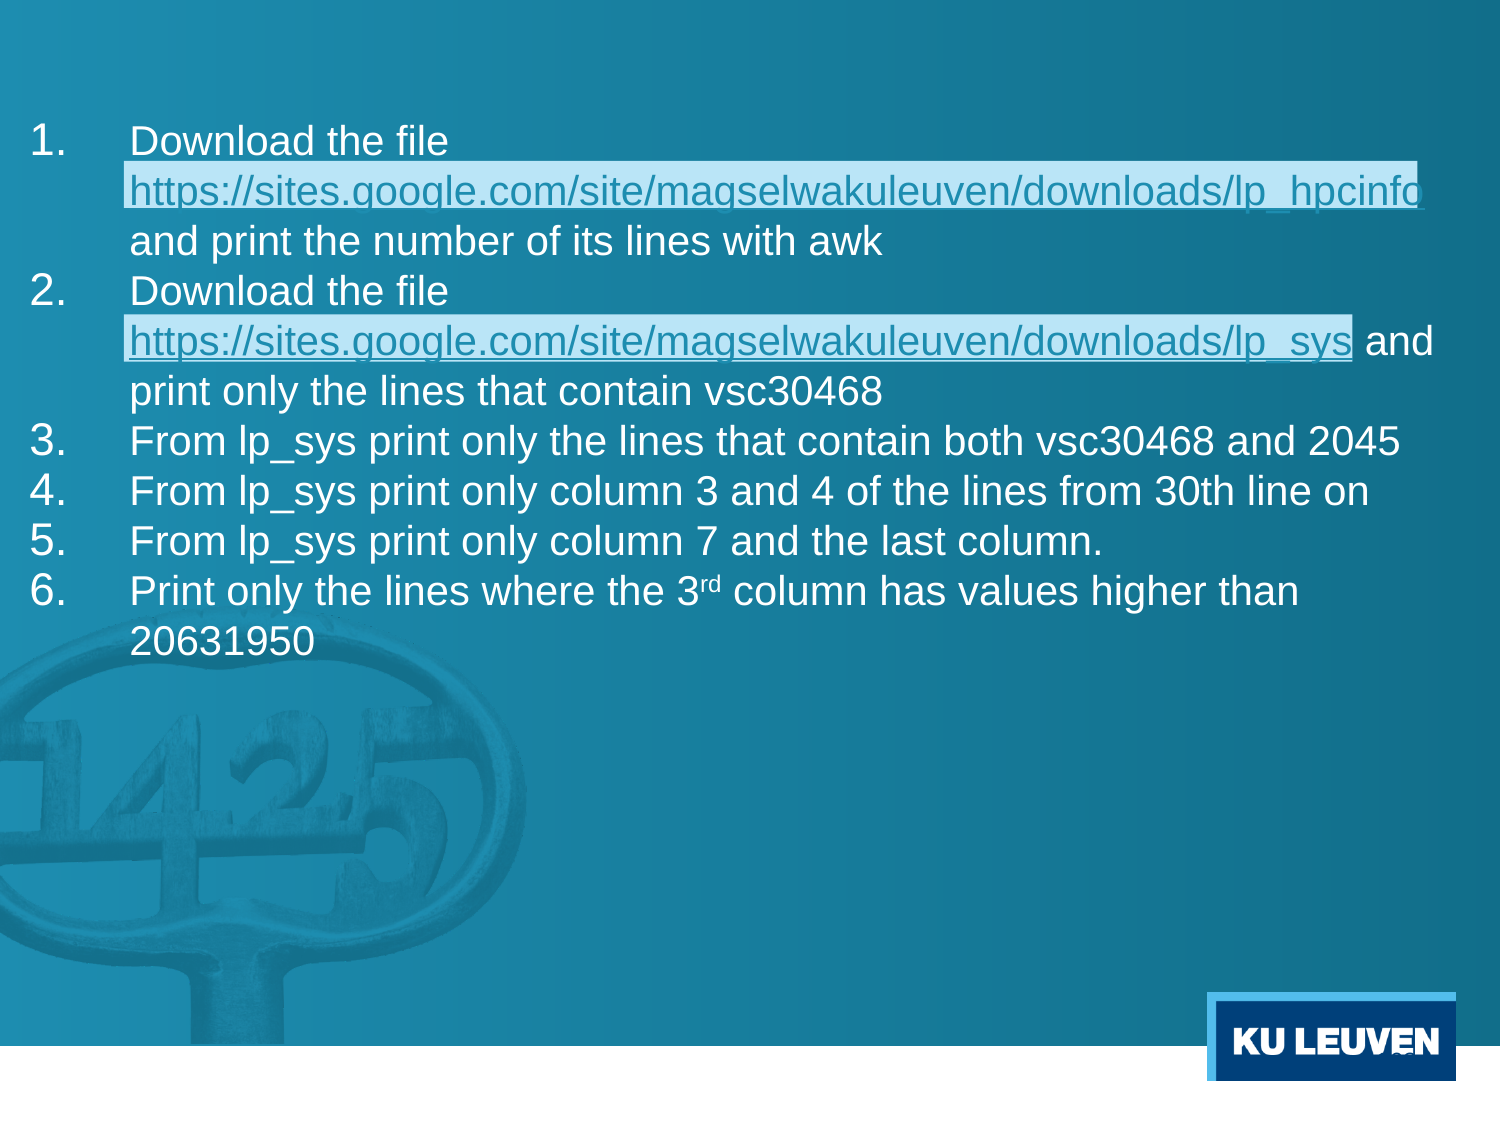

Download the file https://sites.google.com/site/magselwakuleuven/downloads/lp_hpcinfo and print the number of its lines with awk
Download the file https://sites.google.com/site/magselwakuleuven/downloads/lp_sys and print only the lines that contain vsc30468
From lp_sys print only the lines that contain both vsc30468 and 2045
From lp_sys print only column 3 and 4 of the lines from 30th line on
From lp_sys print only column 7 and the last column.
Print only the lines where the 3rd column has values higher than 20631950

168